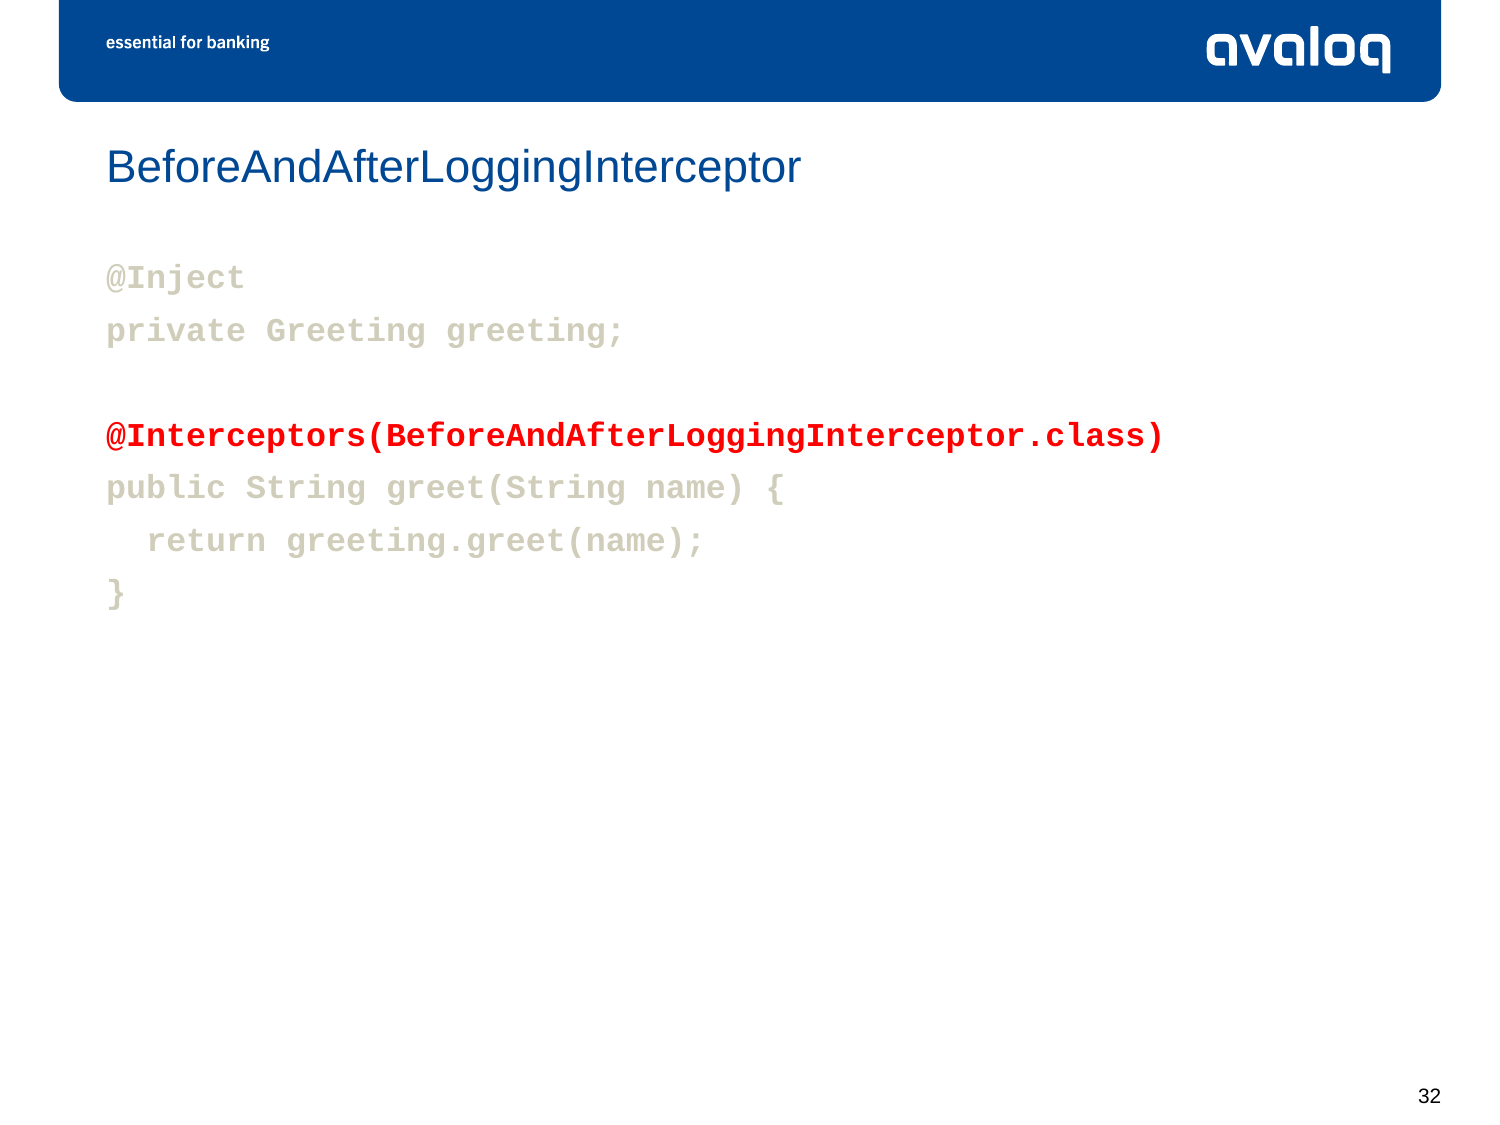

# BeforeAndAfterLoggingInterceptor
@Inject
private Greeting greeting;

@Interceptors(BeforeAndAfterLoggingInterceptor.class)
public String greet(String name) {
  return greeting.greet(name);
}
32